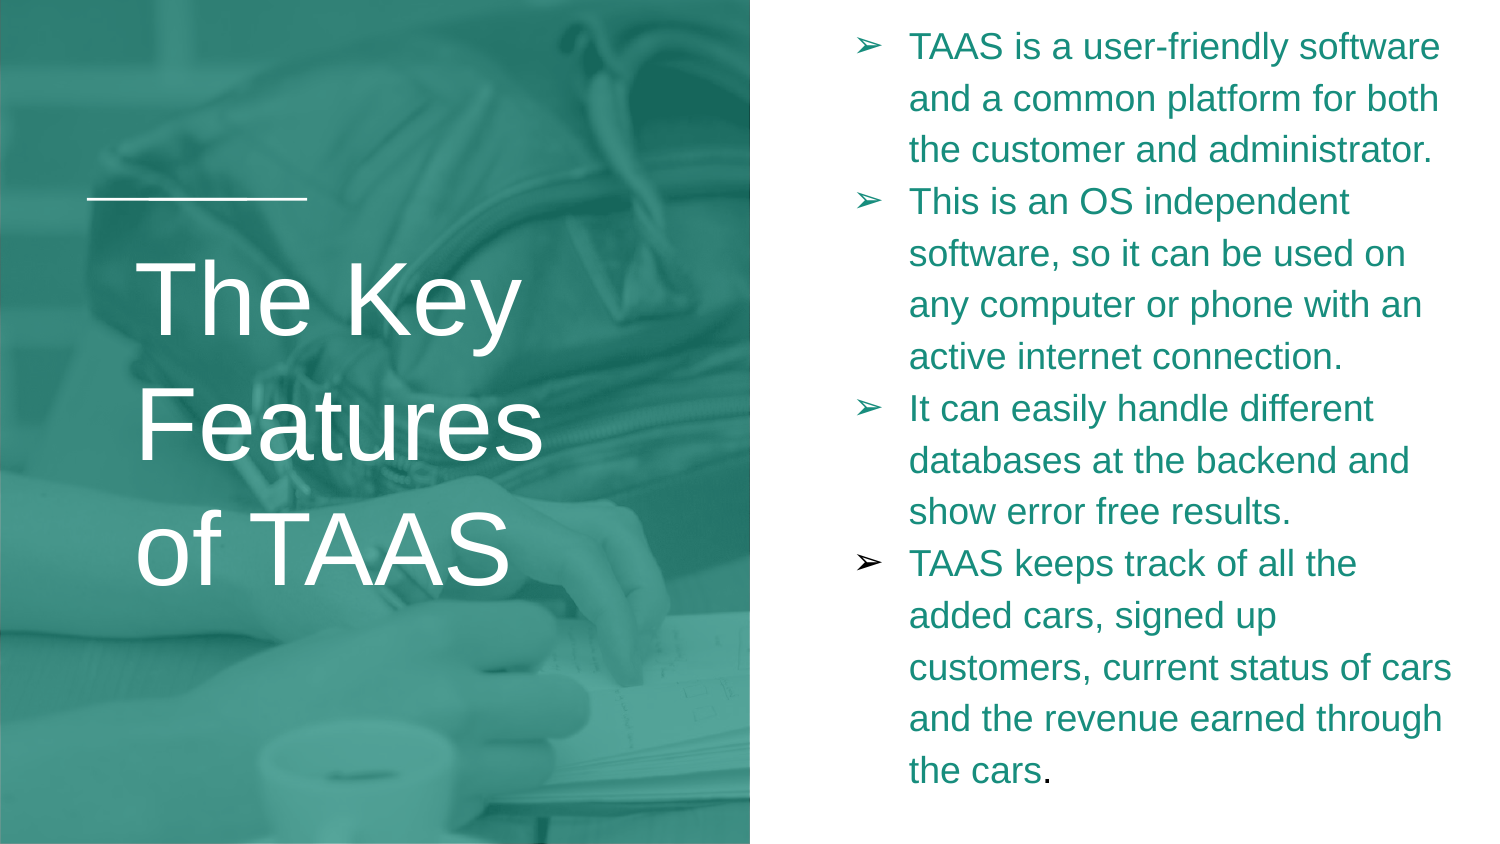

TAAS is a user-friendly software and a common platform for both the customer and administrator.
This is an OS independent software, so it can be used on any computer or phone with an active internet connection.
It can easily handle different databases at the backend and show error free results.
TAAS keeps track of all the added cars, signed up customers, current status of cars and the revenue earned through the cars.
# The Key Features of TAAS